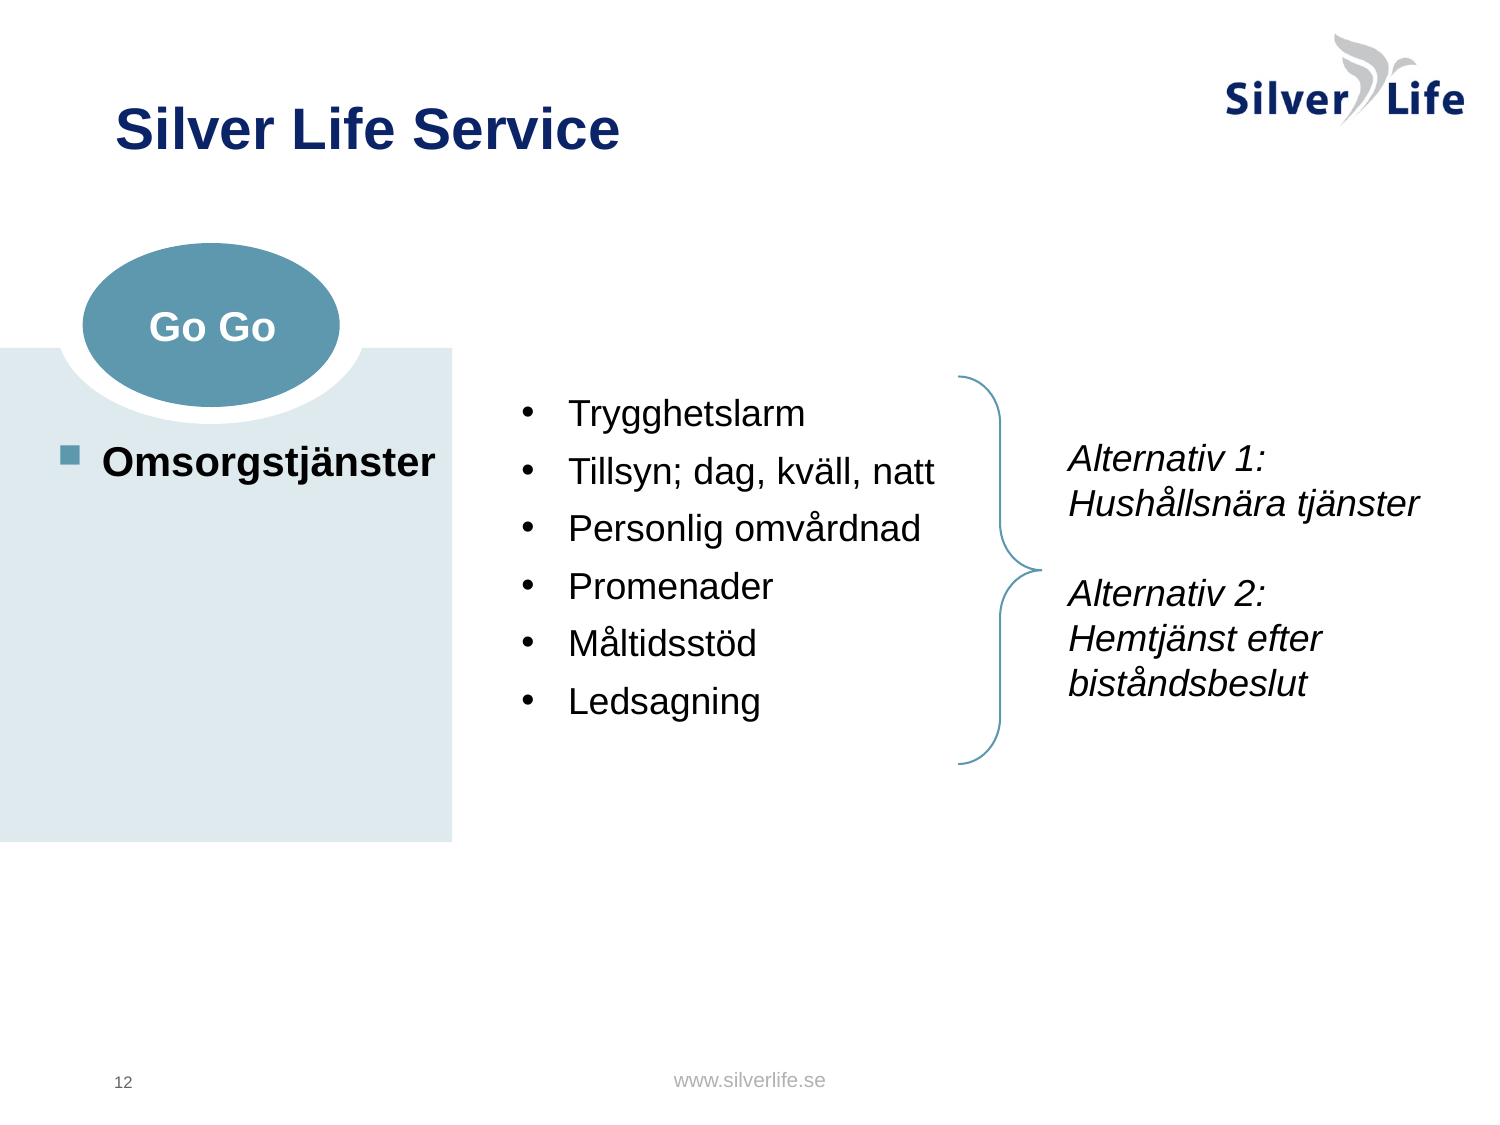

# Silver Life Service

Go Go

Trygghetslarm
Tillsyn; dag, kväll, natt
Personlig omvårdnad
Promenader
Måltidsstöd
Ledsagning

Alternativ 1:
Hushållsnära tjänster

Alternativ 2:
Hemtjänst efter biståndsbeslut
Omsorgstjänster
www.silverlife.se
12